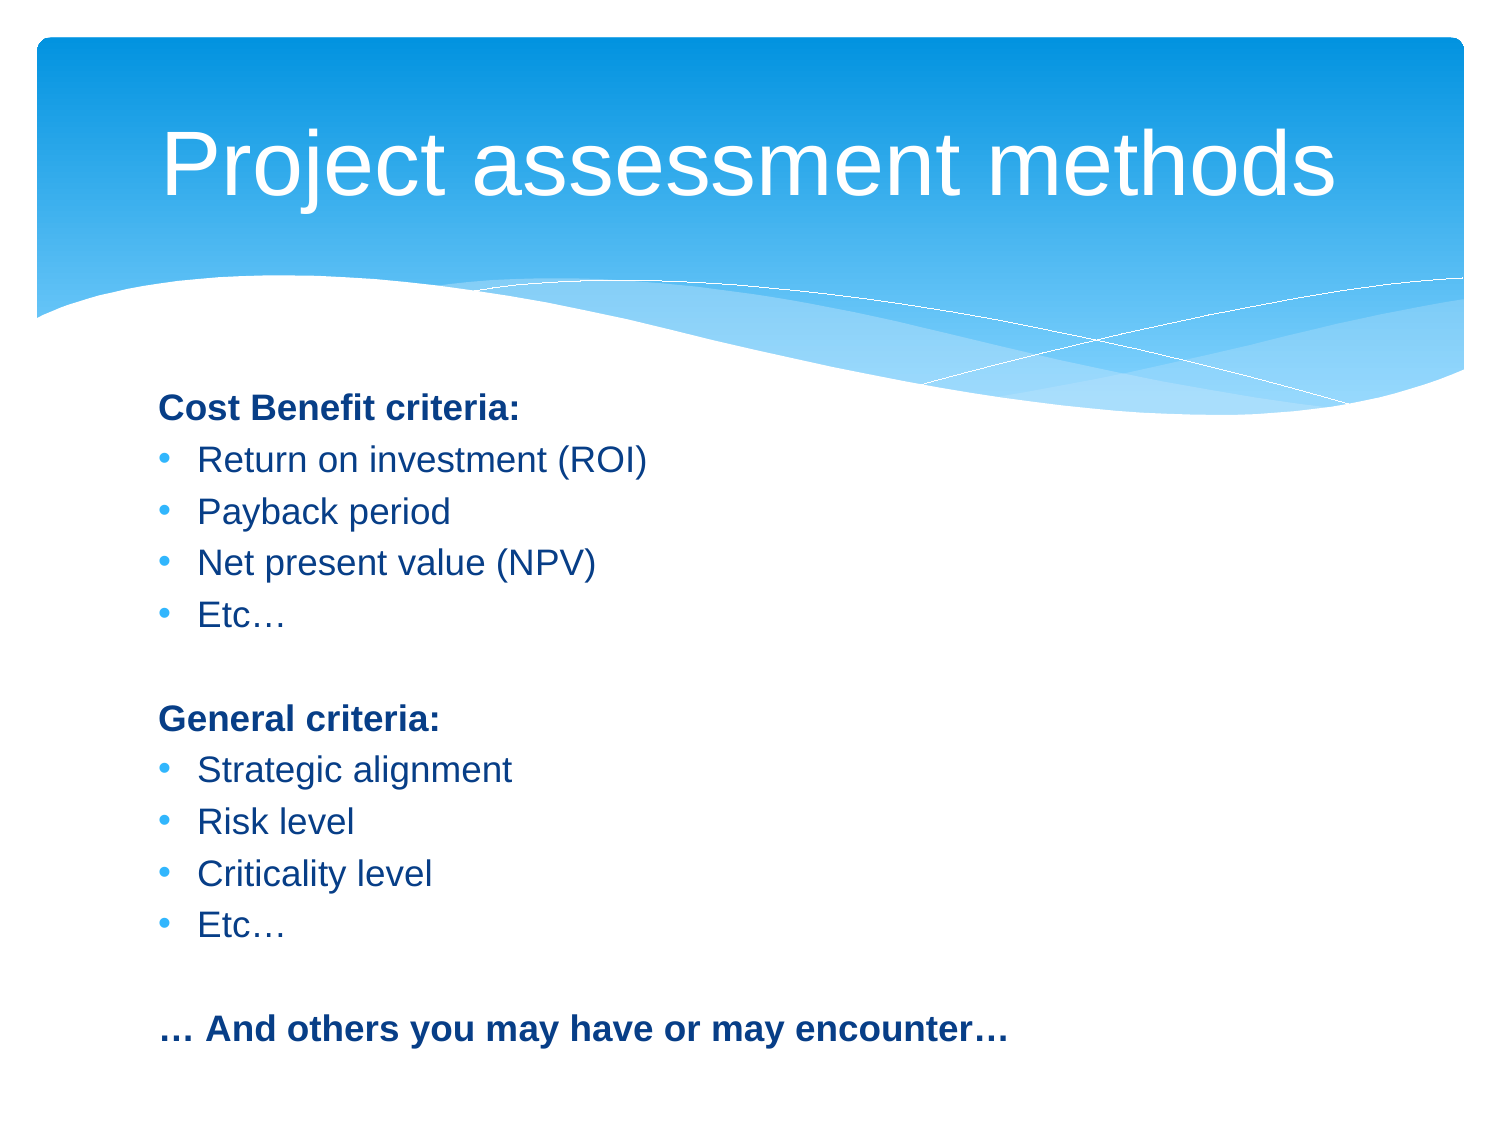

# Project assessment methods
Cost Benefit criteria:
Return on investment (ROI)
Payback period
Net present value (NPV)
Etc…

General criteria:
Strategic alignment
Risk level
Criticality level
Etc…

… And others you may have or may encounter…